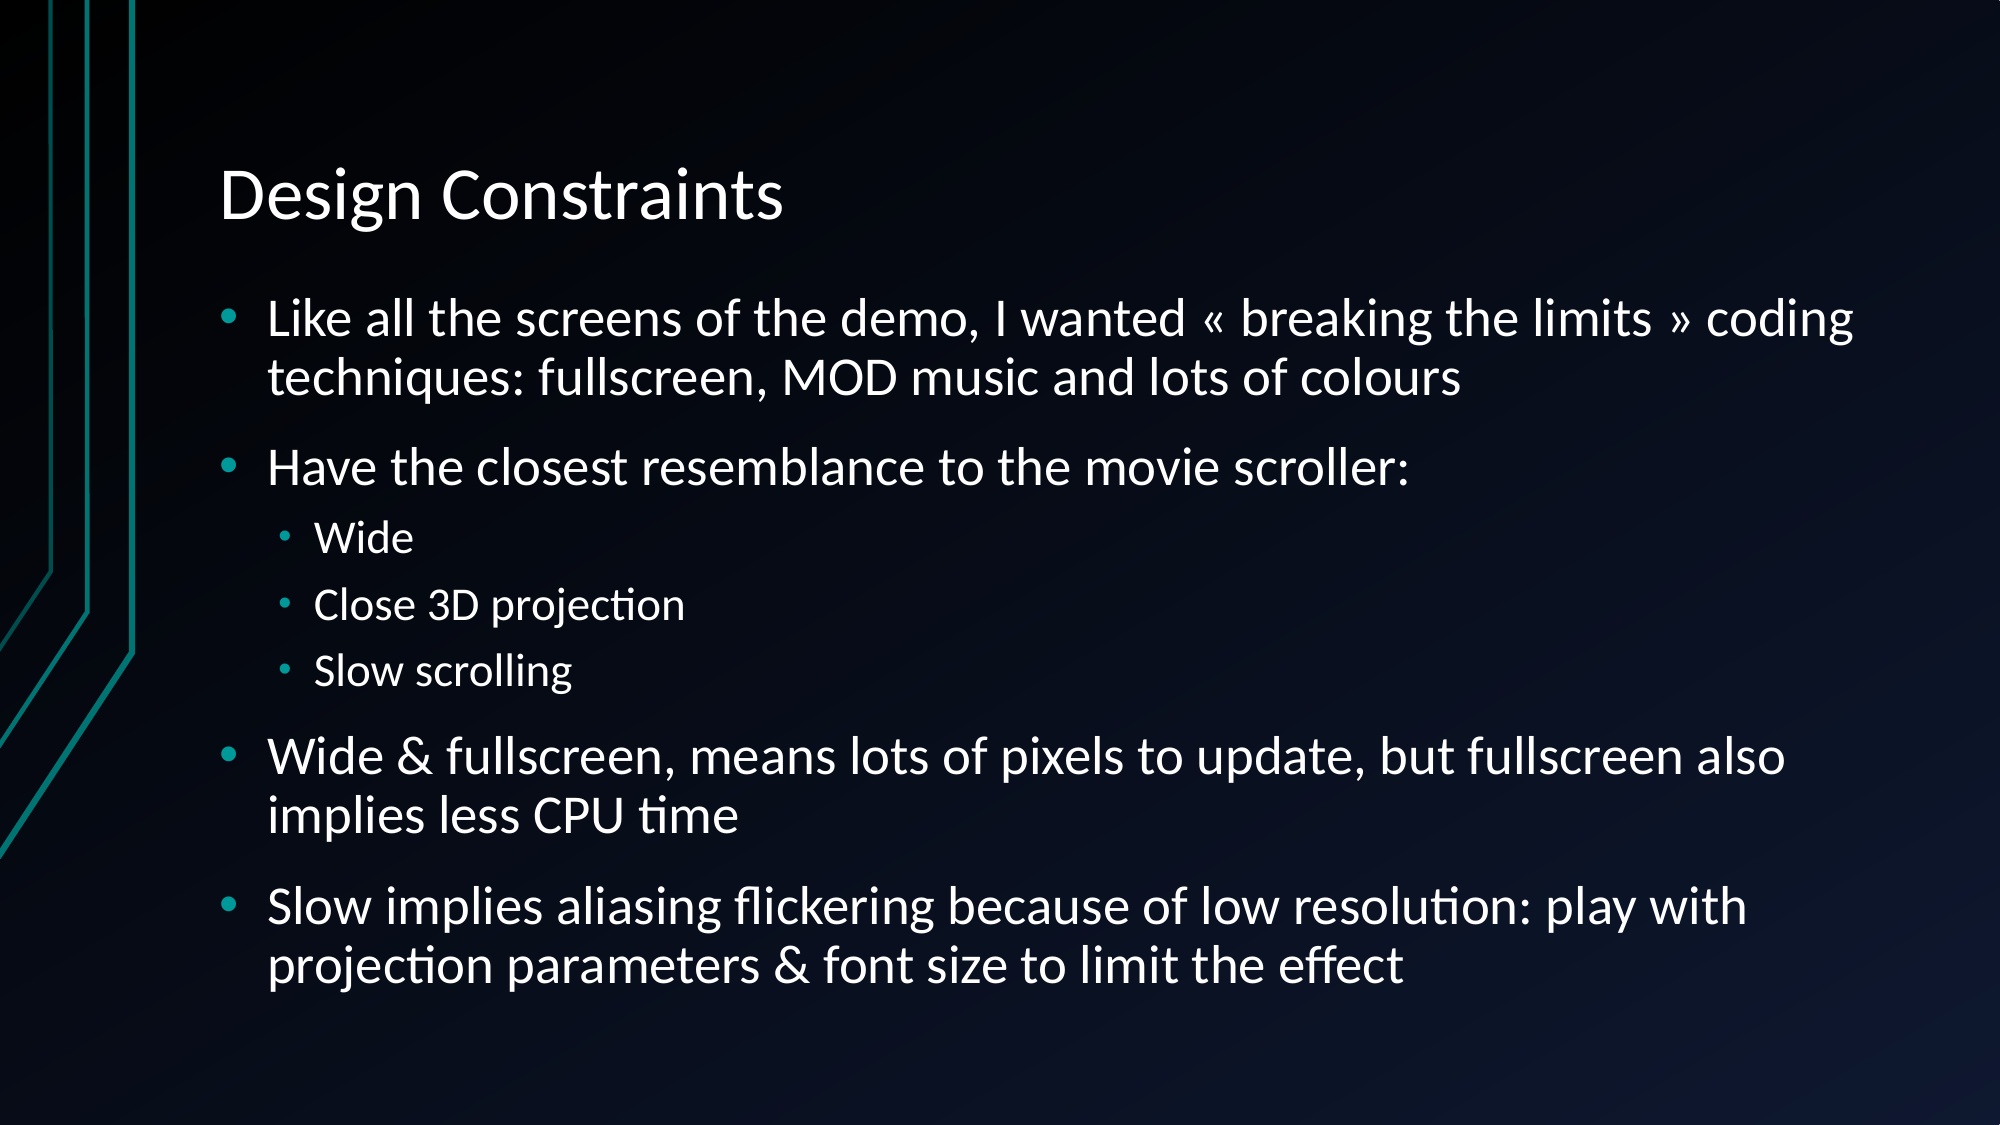

# Design Constraints
Like all the screens of the demo, I wanted « breaking the limits » coding techniques: fullscreen, MOD music and lots of colours
Have the closest resemblance to the movie scroller:
Wide
Close 3D projection
Slow scrolling
Wide & fullscreen, means lots of pixels to update, but fullscreen also implies less CPU time
Slow implies aliasing flickering because of low resolution: play with projection parameters & font size to limit the effect